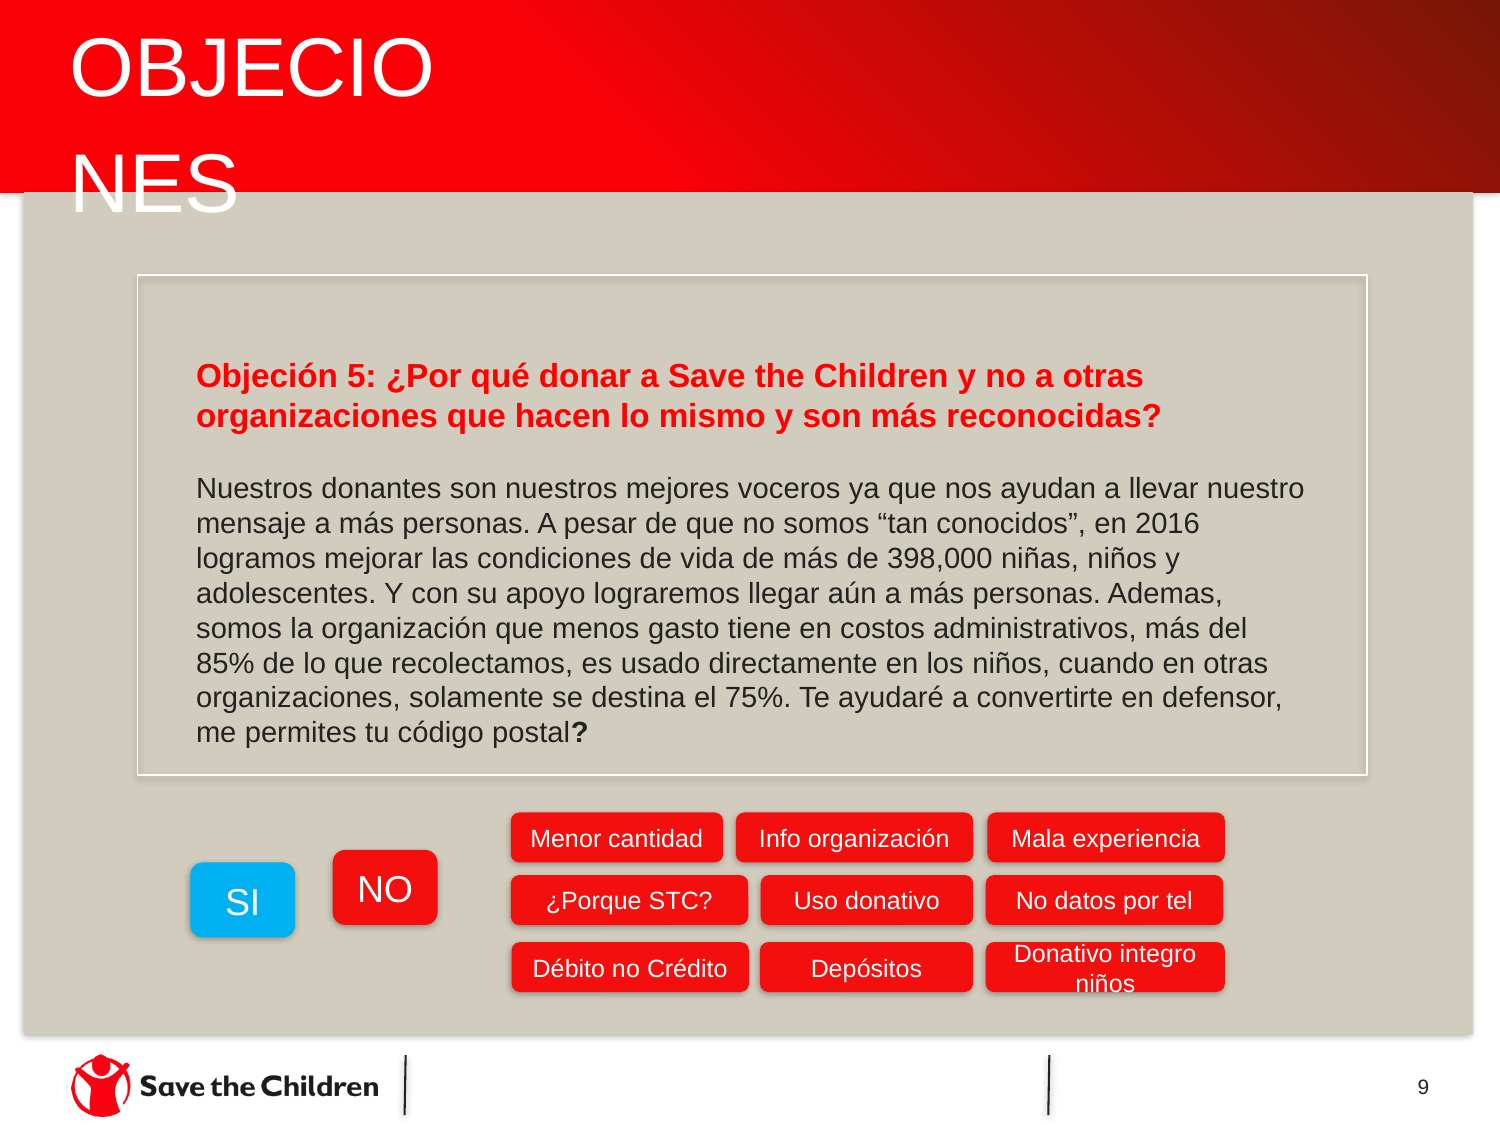

# OBJECIONES

Objeción 5: ¿Por qué donar a Save the Children y no a otras organizaciones que hacen lo mismo y son más reconocidas?

Nuestros donantes son nuestros mejores voceros ya que nos ayudan a llevar nuestro mensaje a más personas. A pesar de que no somos “tan conocidos”, en 2016 logramos mejorar las condiciones de vida de más de 398,000 niñas, niños y adolescentes. Y con su apoyo lograremos llegar aún a más personas. Ademas, somos la organización que menos gasto tiene en costos administrativos, más del 85% de lo que recolectamos, es usado directamente en los niños, cuando en otras organizaciones, solamente se destina el 75%. Te ayudaré a convertirte en defensor, me permites tu código postal?

Menor cantidad
Info organización
Mala experiencia
NO
SI
¿Porque STC?
Uso donativo
No datos por tel
Débito no Crédito
Depósitos
Donativo integro niños
9